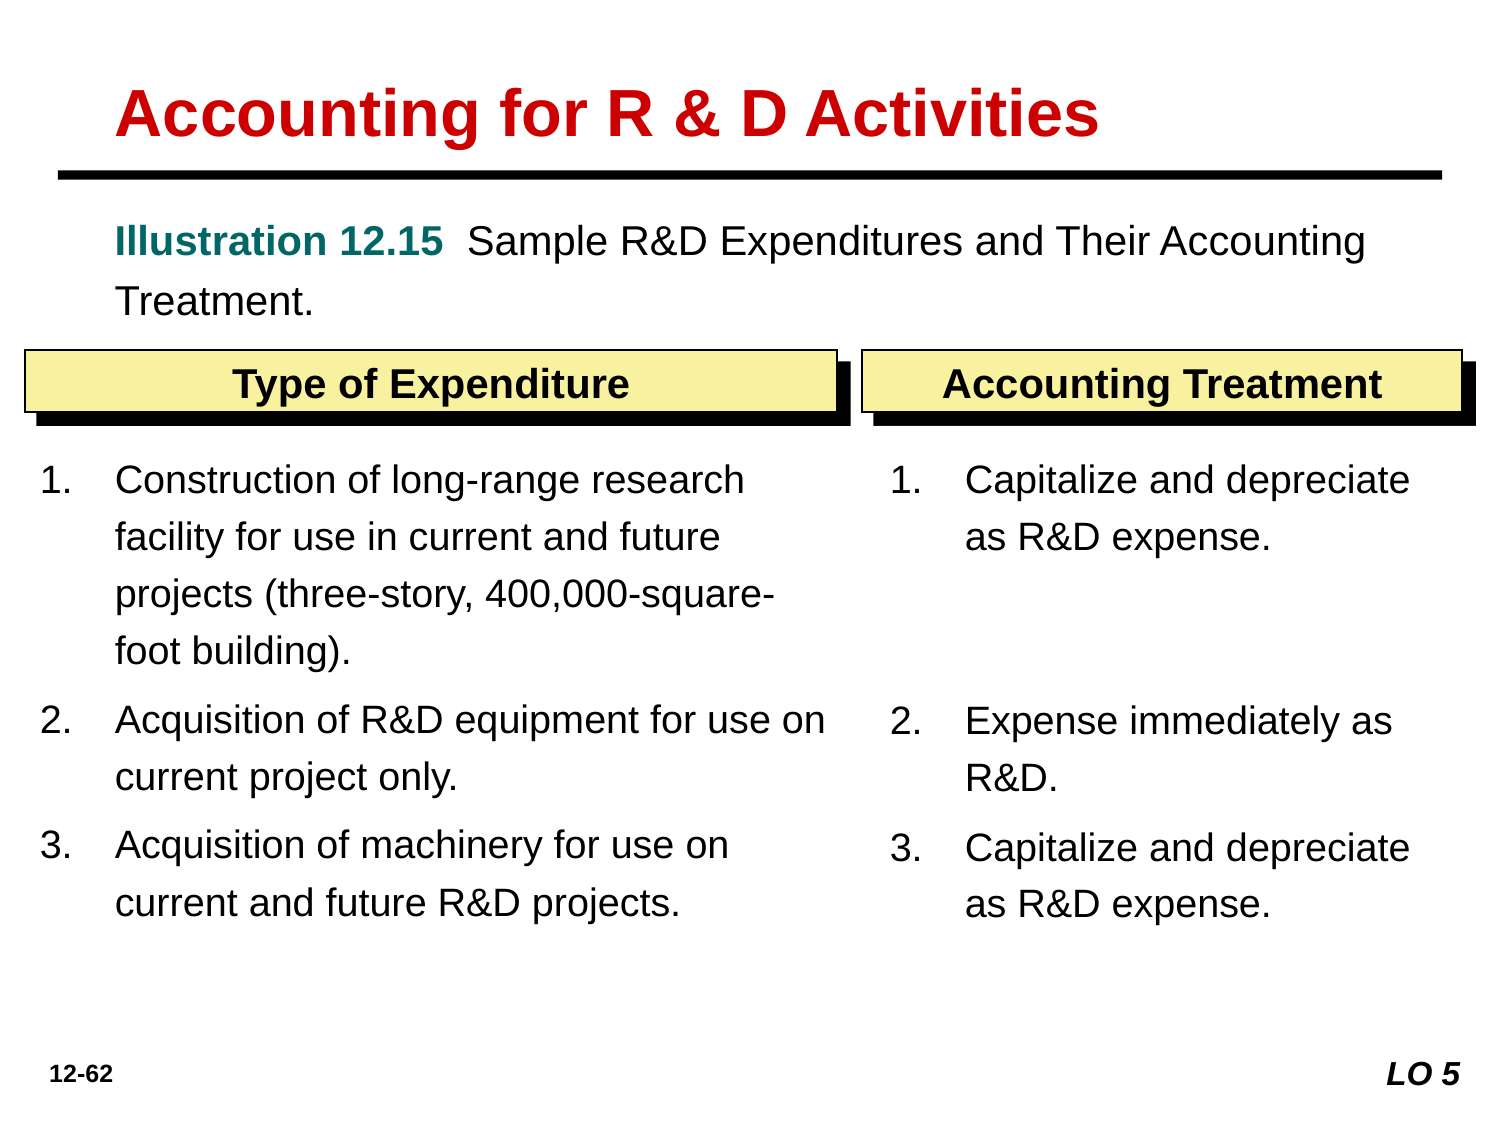

Accounting for R & D Activities

Illustration 12.15  Sample R&D Expenditures and Their Accounting Treatment.
Type of Expenditure
Accounting Treatment
Construction of long-range research facility for use in current and future projects (three-story, 400,000-square-foot building).
Acquisition of R&D equipment for use on current project only.
Acquisition of machinery for use on current and future R&D projects.
Capitalize and depreciate as R&D expense.

Expense immediately as R&D.
Capitalize and depreciate as R&D expense.
LO 5